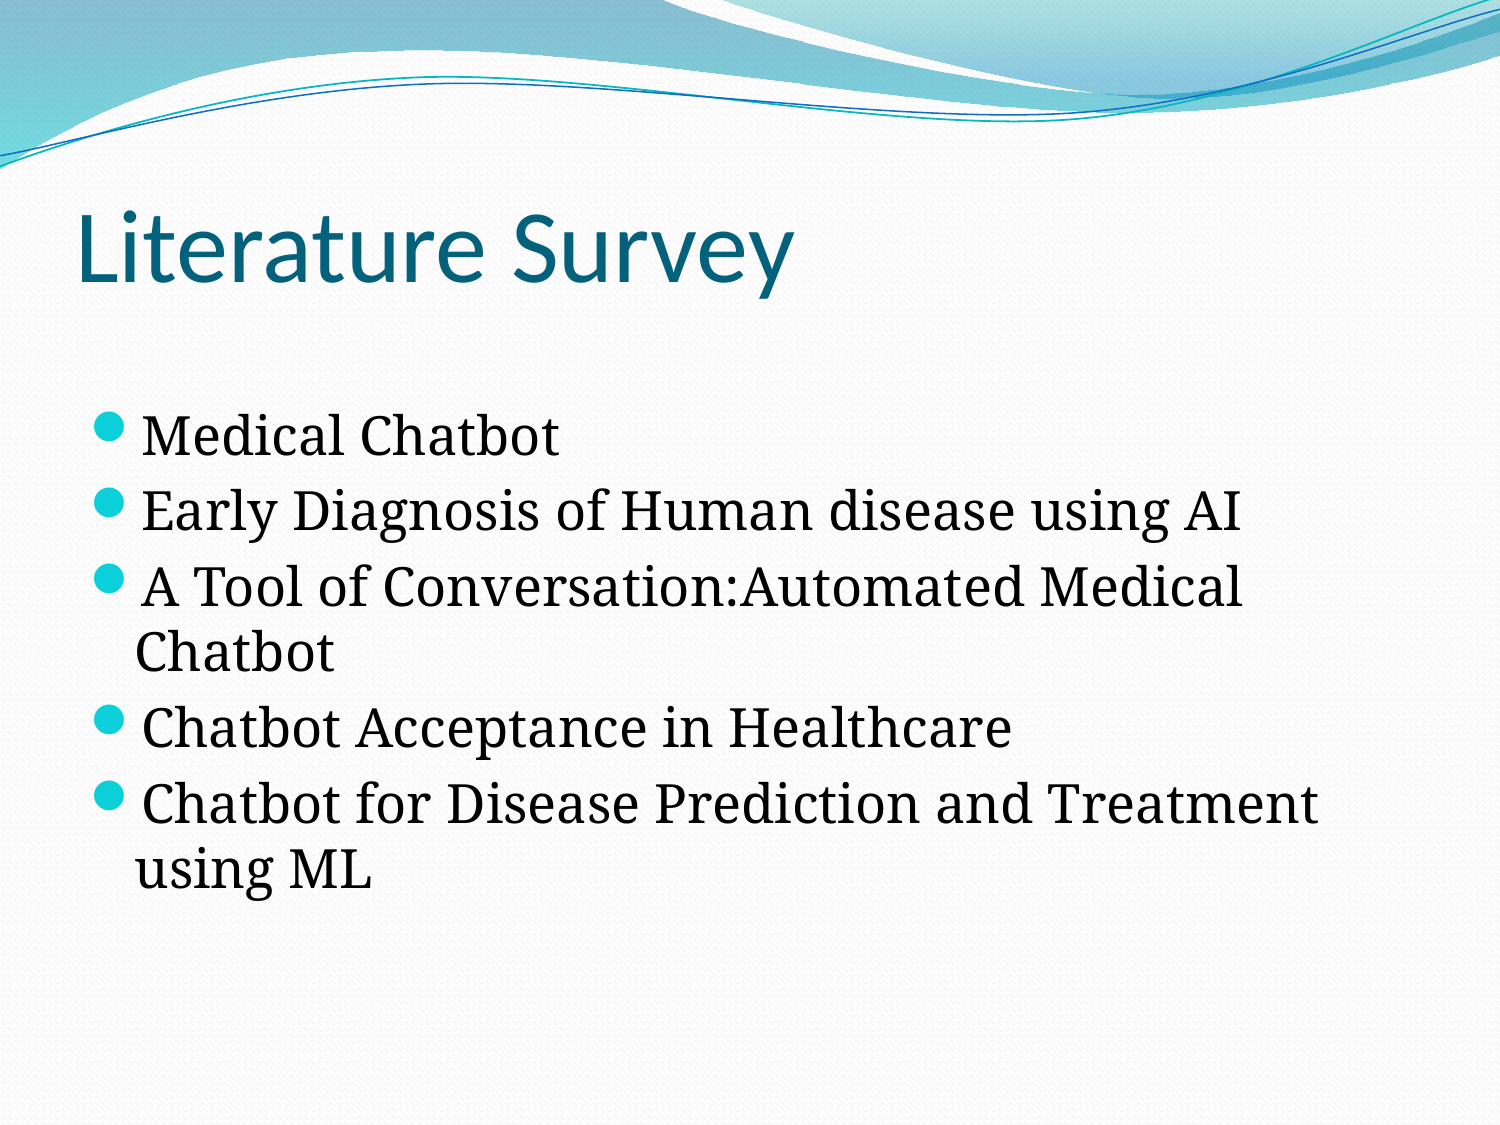

# Literature Survey

Medical Chatbot
Early Diagnosis of Human disease using AI
A Tool of Conversation:Automated Medical Chatbot
Chatbot Acceptance in Healthcare
Chatbot for Disease Prediction and Treatment using ML